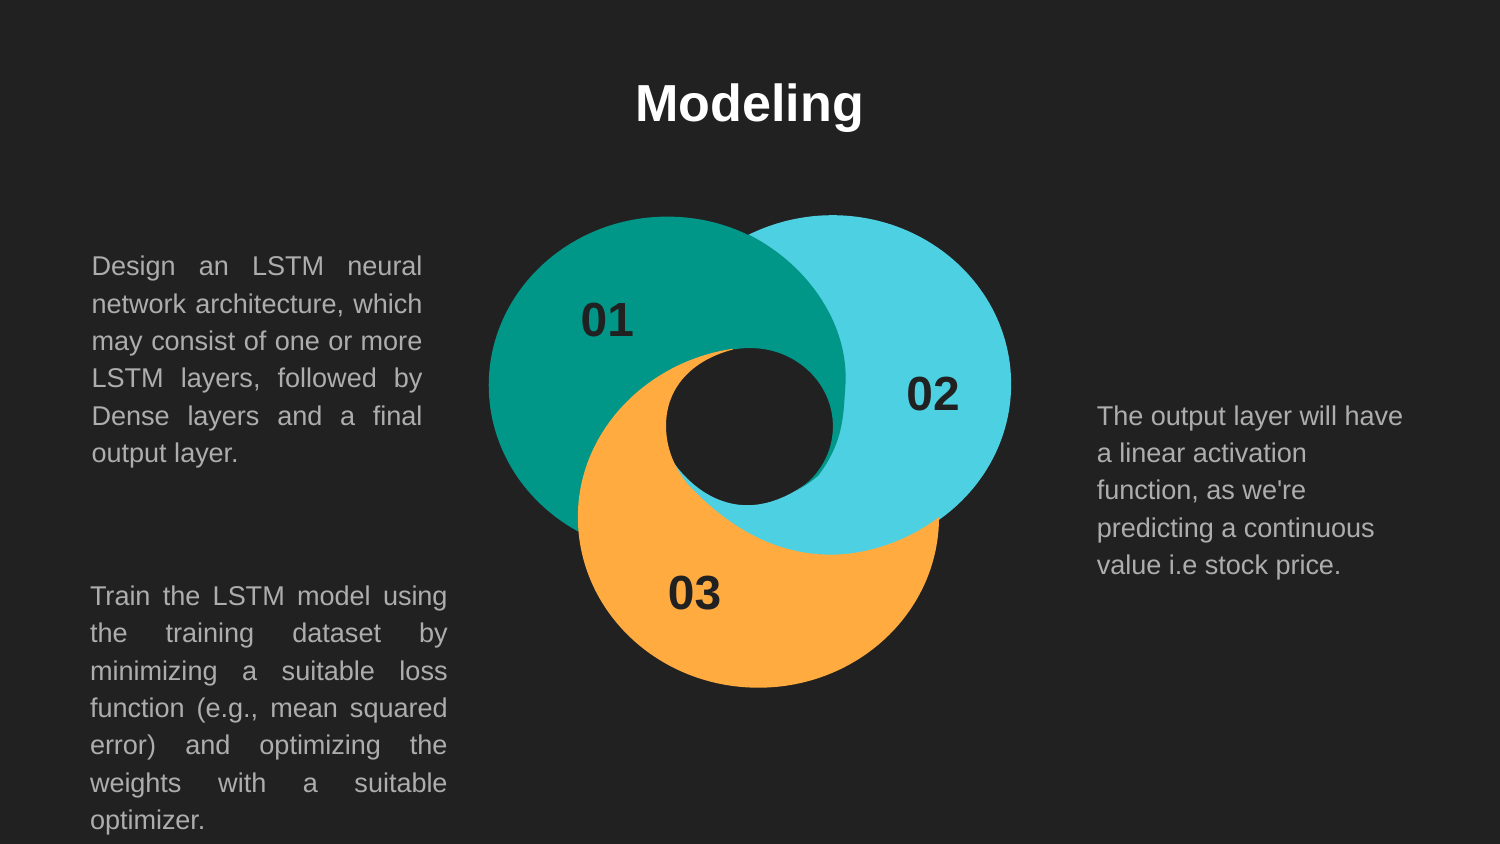

# Modeling
Design an LSTM neural network architecture, which may consist of one or more LSTM layers, followed by Dense layers and a final output layer.
The output layer will have a linear activation function, as we're predicting a continuous value i.e stock price.
Train the LSTM model using the training dataset by minimizing a suitable loss function (e.g., mean squared error) and optimizing the weights with a suitable optimizer.